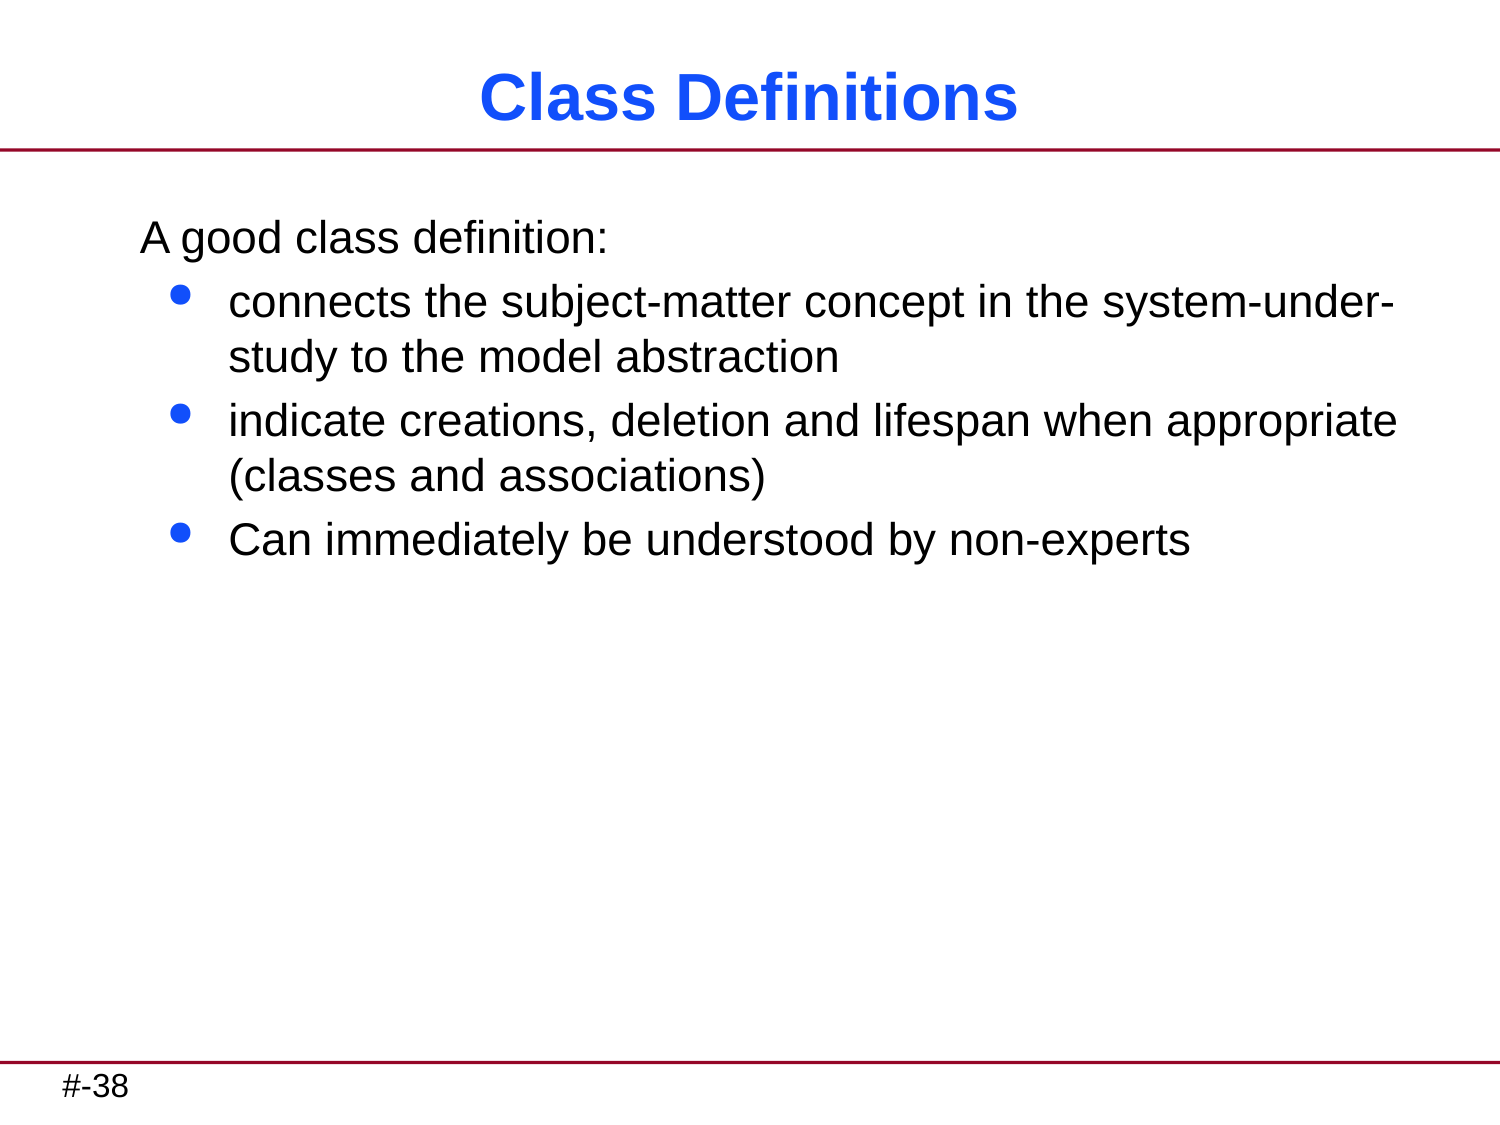

# Class Definitions
A good class definition:
connects the subject-matter concept in the system-under-study to the model abstraction
indicate creations, deletion and lifespan when appropriate (classes and associations)
Can immediately be understood by non-experts